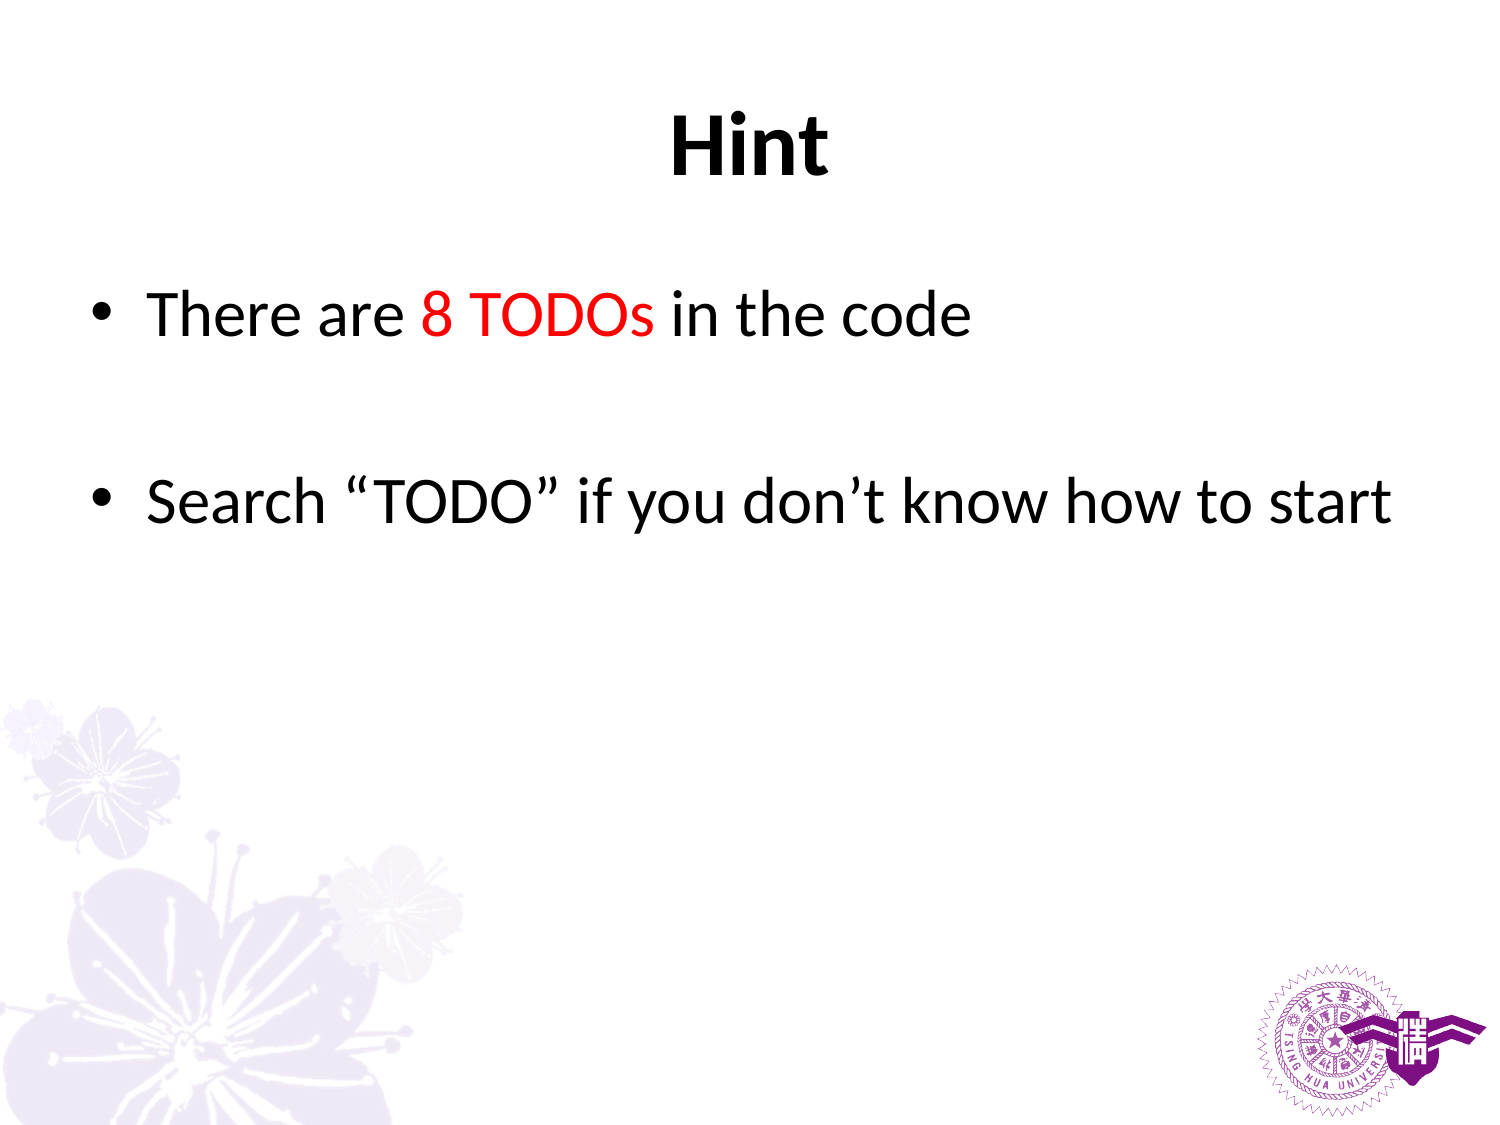

# Hint
There are 8 TODOs in the code

Search “TODO” if you don’t know how to start